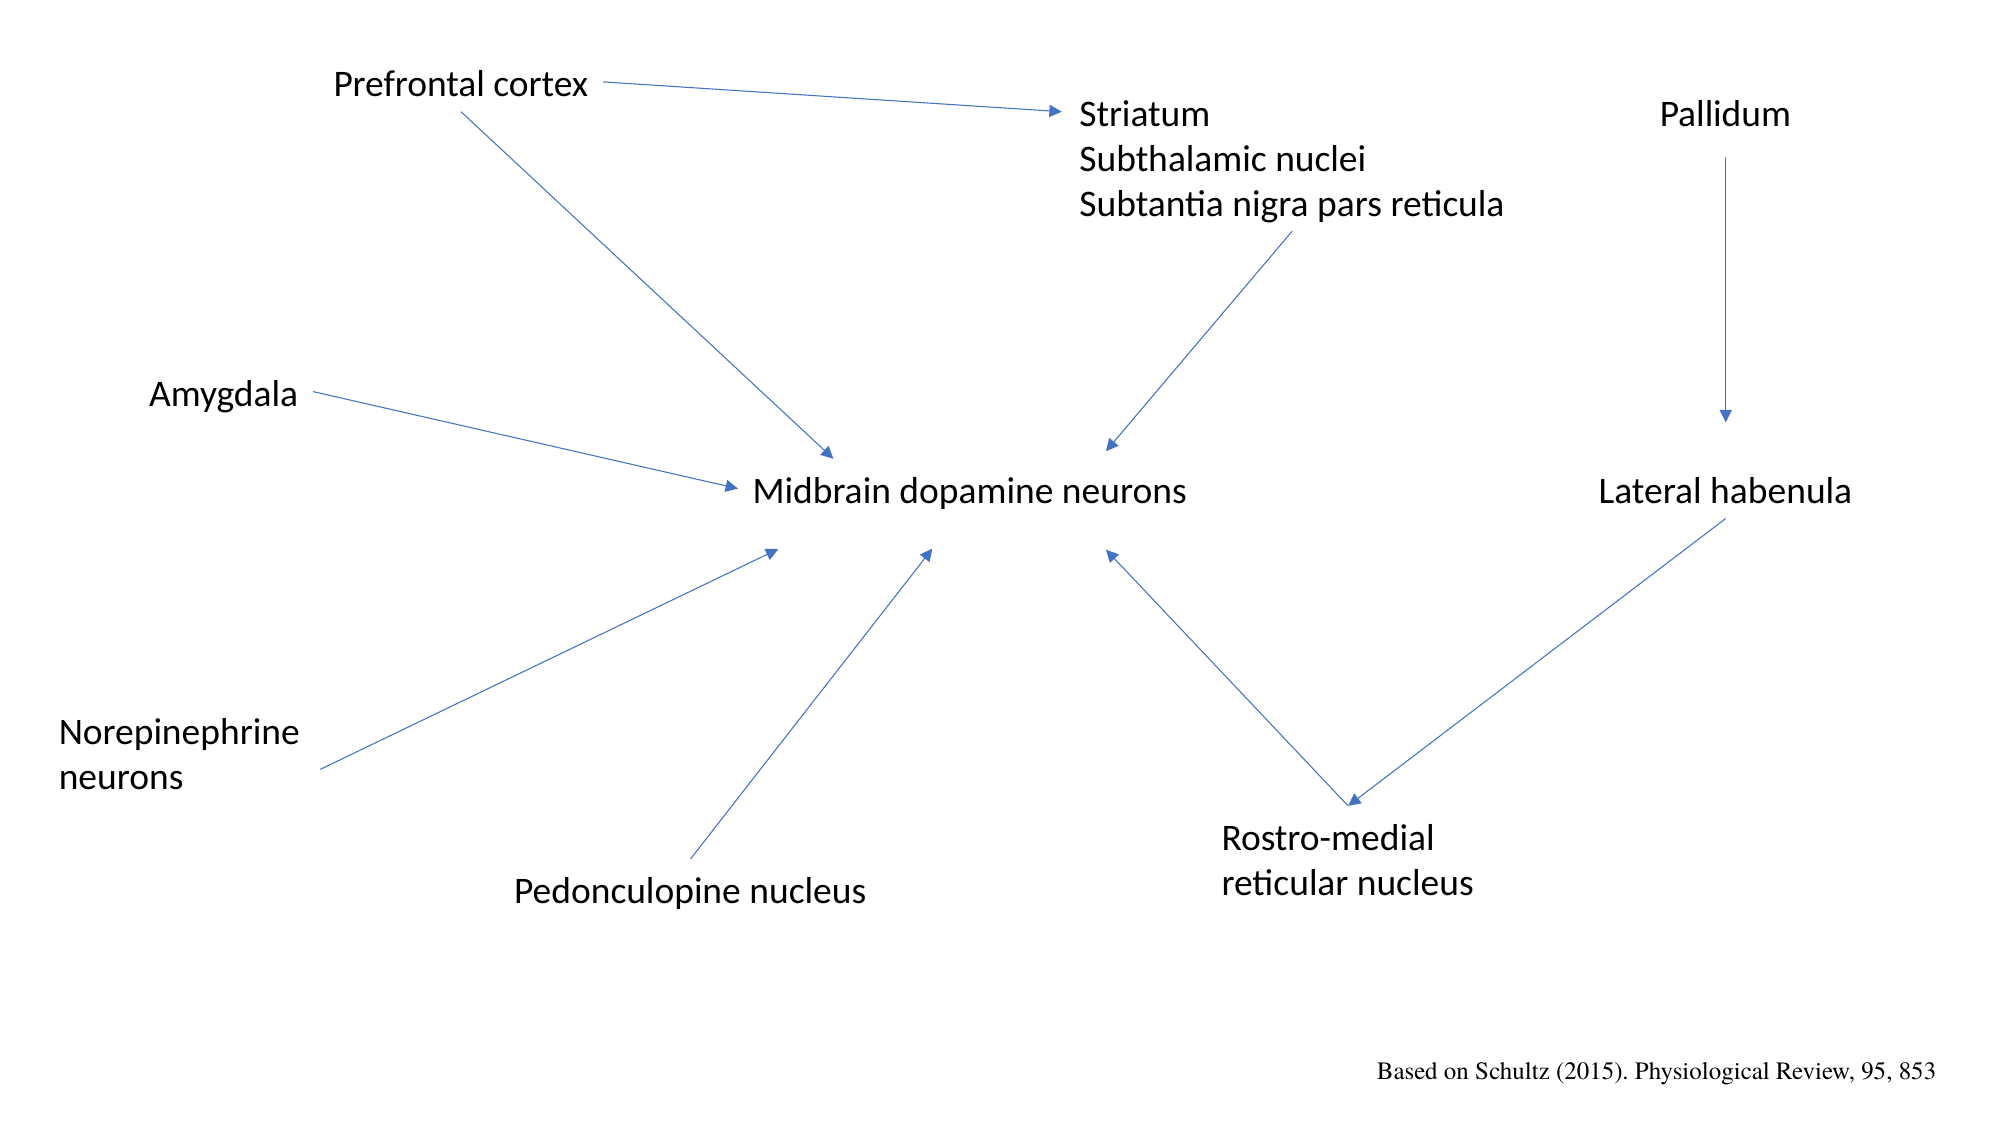

Prefrontal cortex
Striatum
Subthalamic nuclei
Subtantia nigra pars reticula
Pallidum
Amygdala
Midbrain dopamine neurons
Lateral habenula
Norepinephrine
neurons
Rostro-medial
reticular nucleus
Pedonculopine nucleus
Based on Schultz (2015). Physiological Review, 95, 853